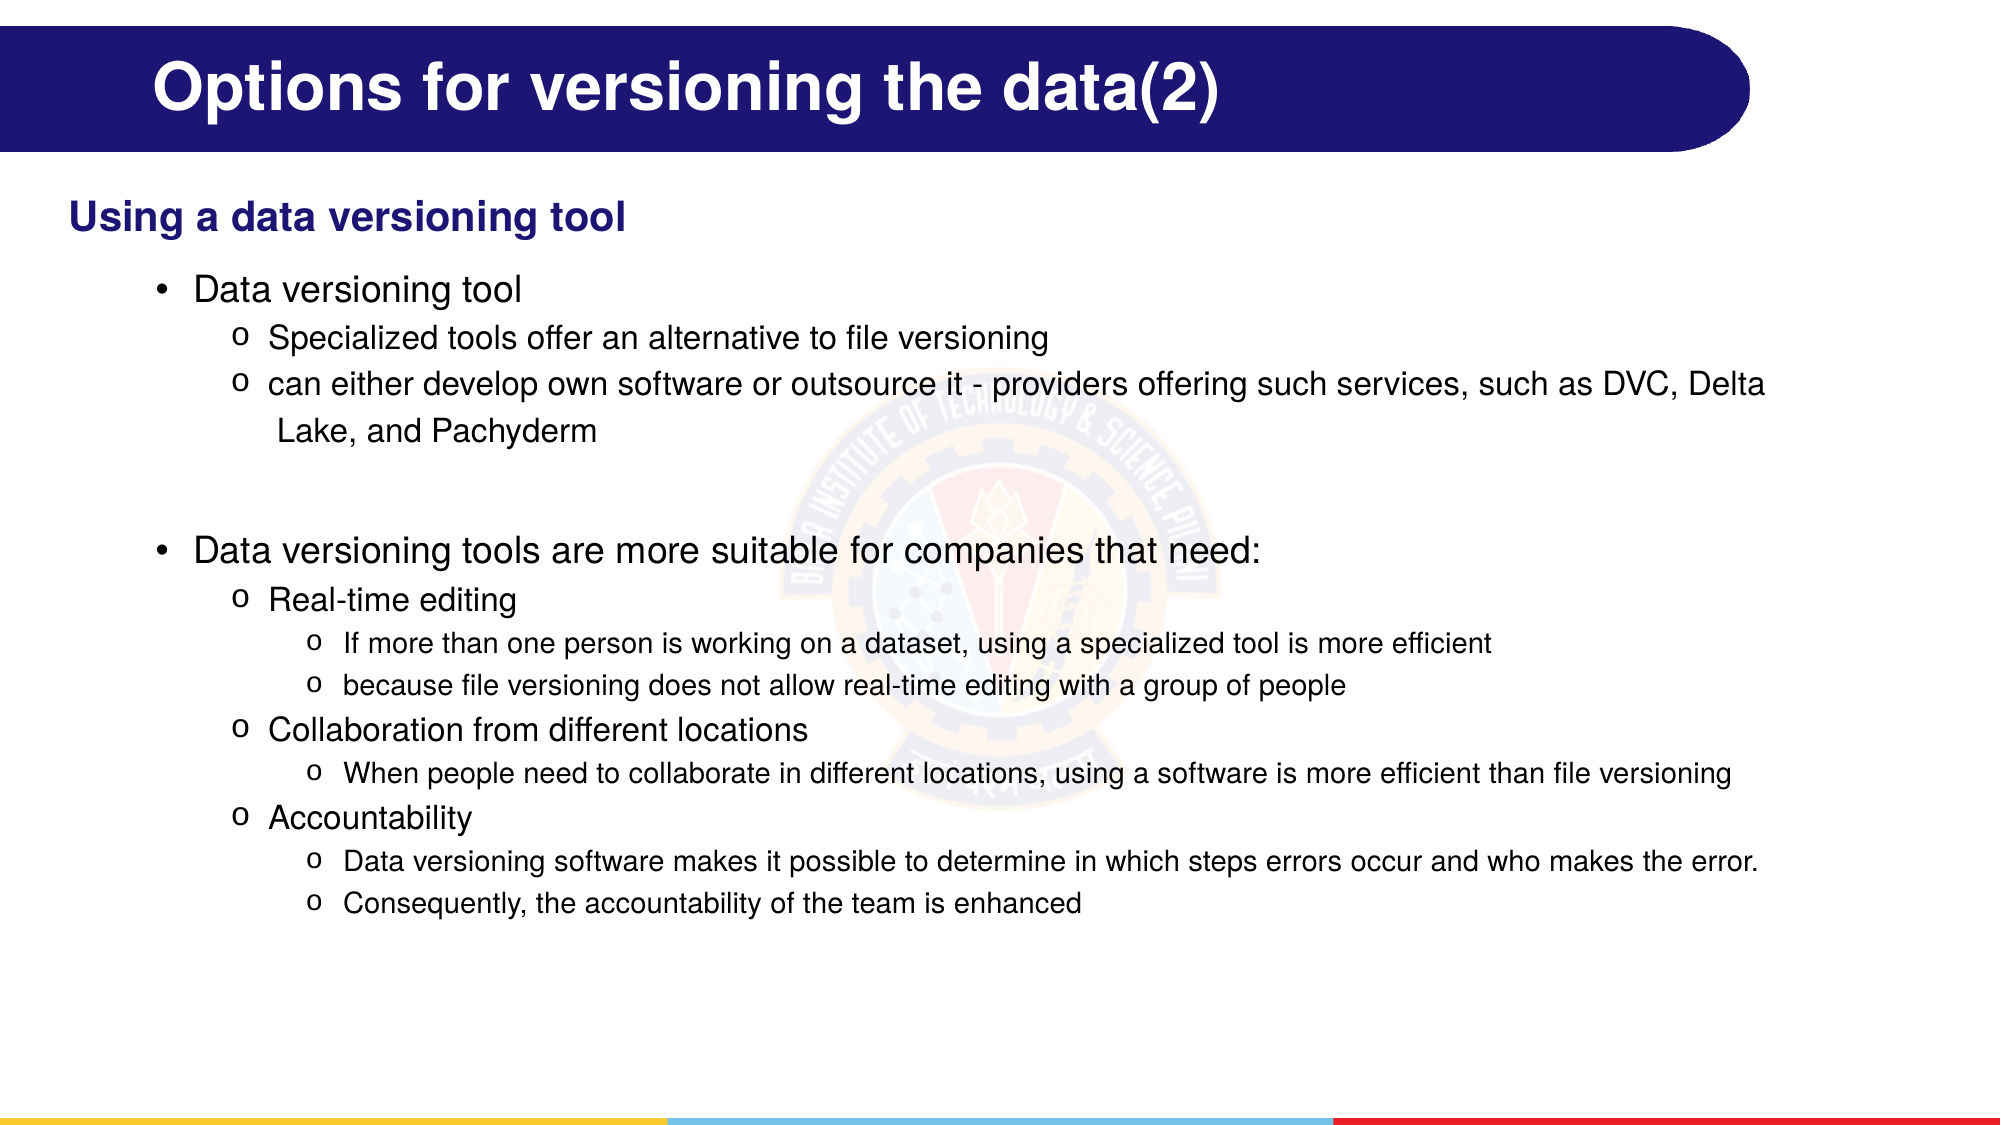

# Options for versioning the data(2)
Using a data versioning tool
Data versioning tool
Specialized tools offer an alternative to file versioning
can either develop own software or outsource it - providers offering such services, such as DVC, Delta
     Lake, and Pachyderm

Data versioning tools are more suitable for companies that need:
Real-time editing
If more than one person is working on a dataset, using a specialized tool is more efficient
because file versioning does not allow real-time editing with a group of people
Collaboration from different locations
When people need to collaborate in different locations, using a software is more efficient than file versioning
Accountability
Data versioning software makes it possible to determine in which steps errors occur and who makes the error.
Consequently, the accountability of the team is enhanced